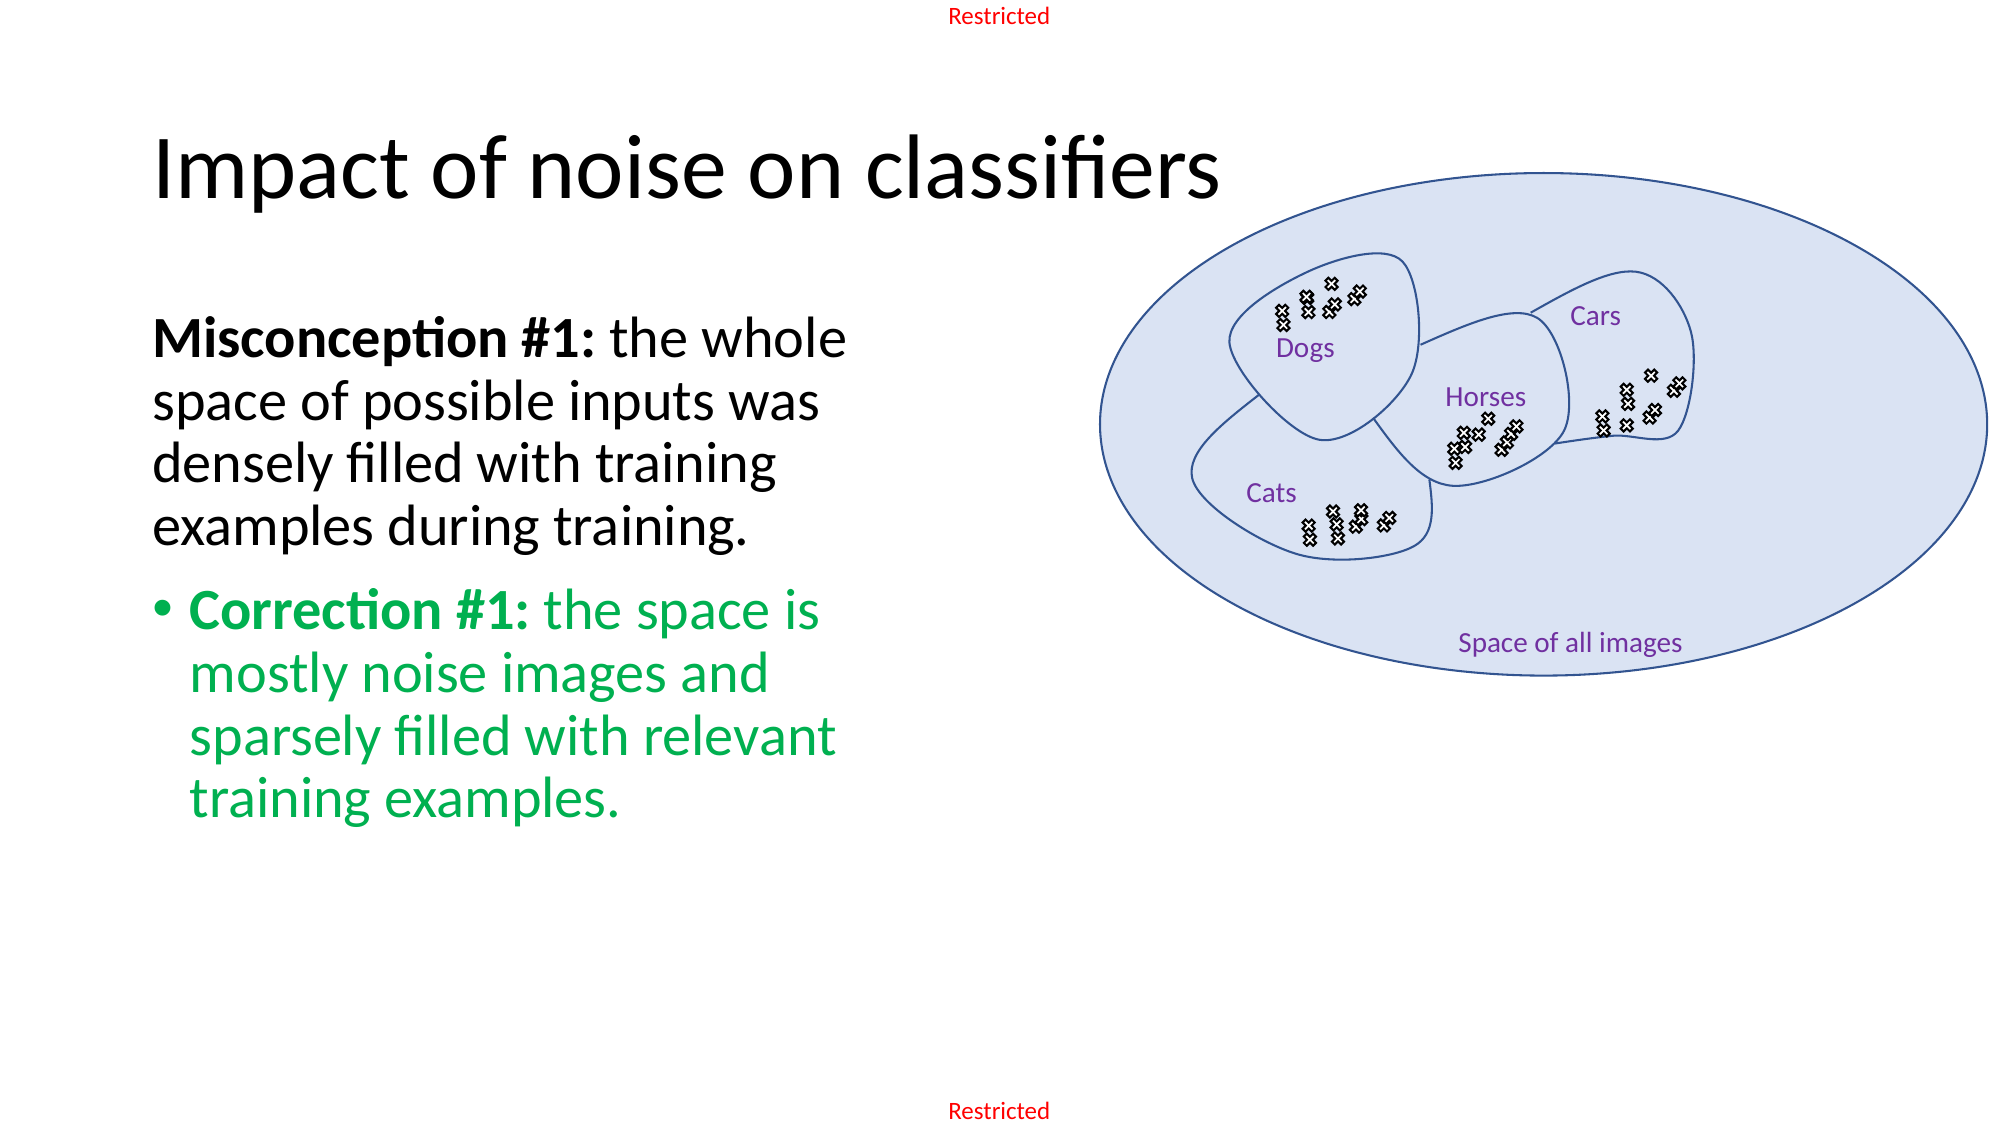

# Impact of noise on classifiers

Cars

Misconception #1: the whole space of possible inputs was densely filled with training examples during training.
Correction #1: the space is mostly noise images and sparsely filled with relevant training examples.

Dogs

Horses

Cats

Space of all images